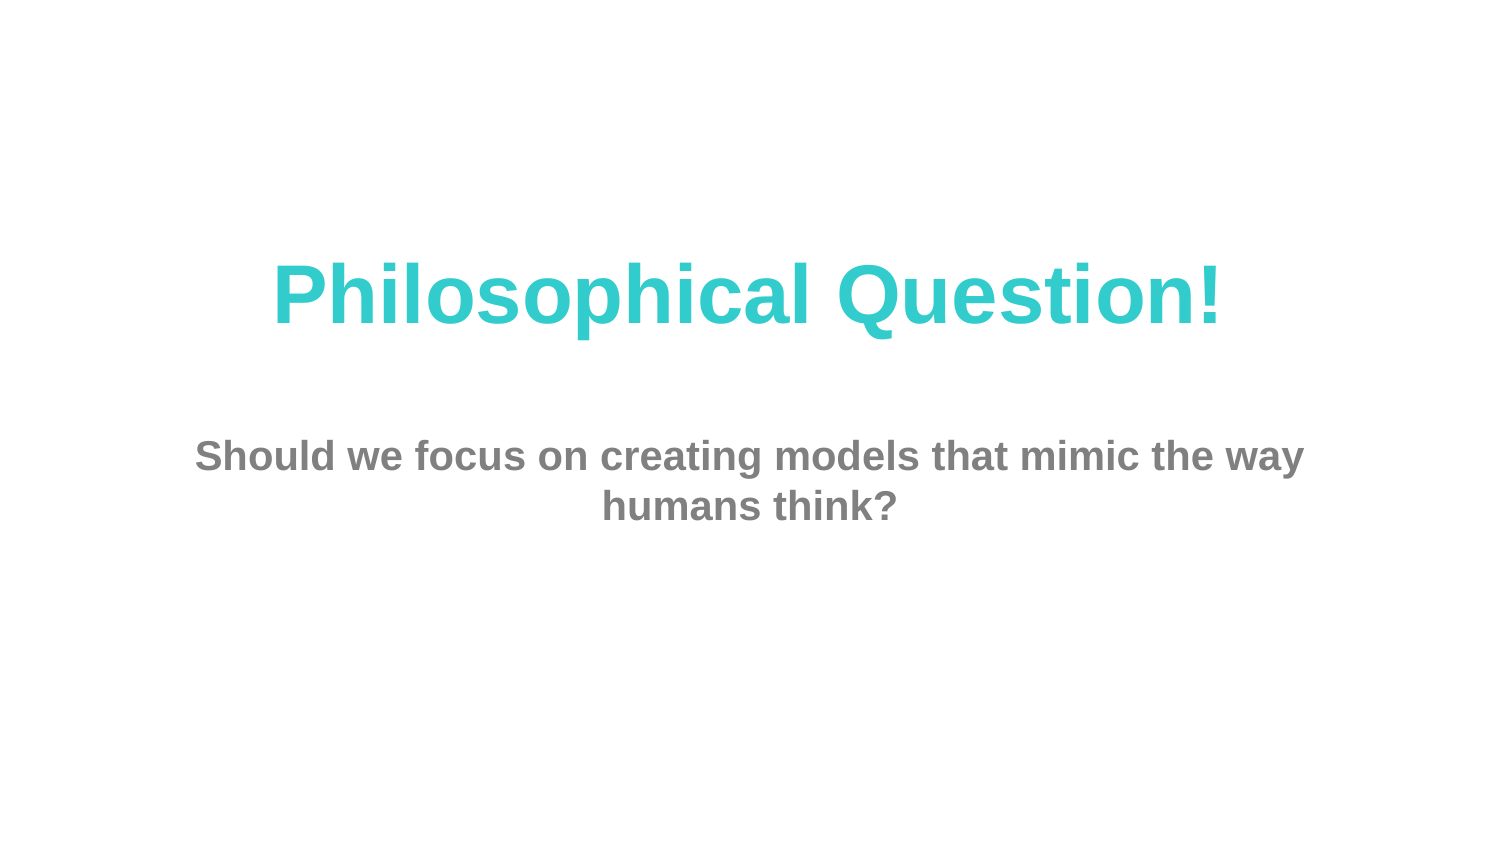

Philosophical Question!
Should we focus on creating models that mimic the way humans think?